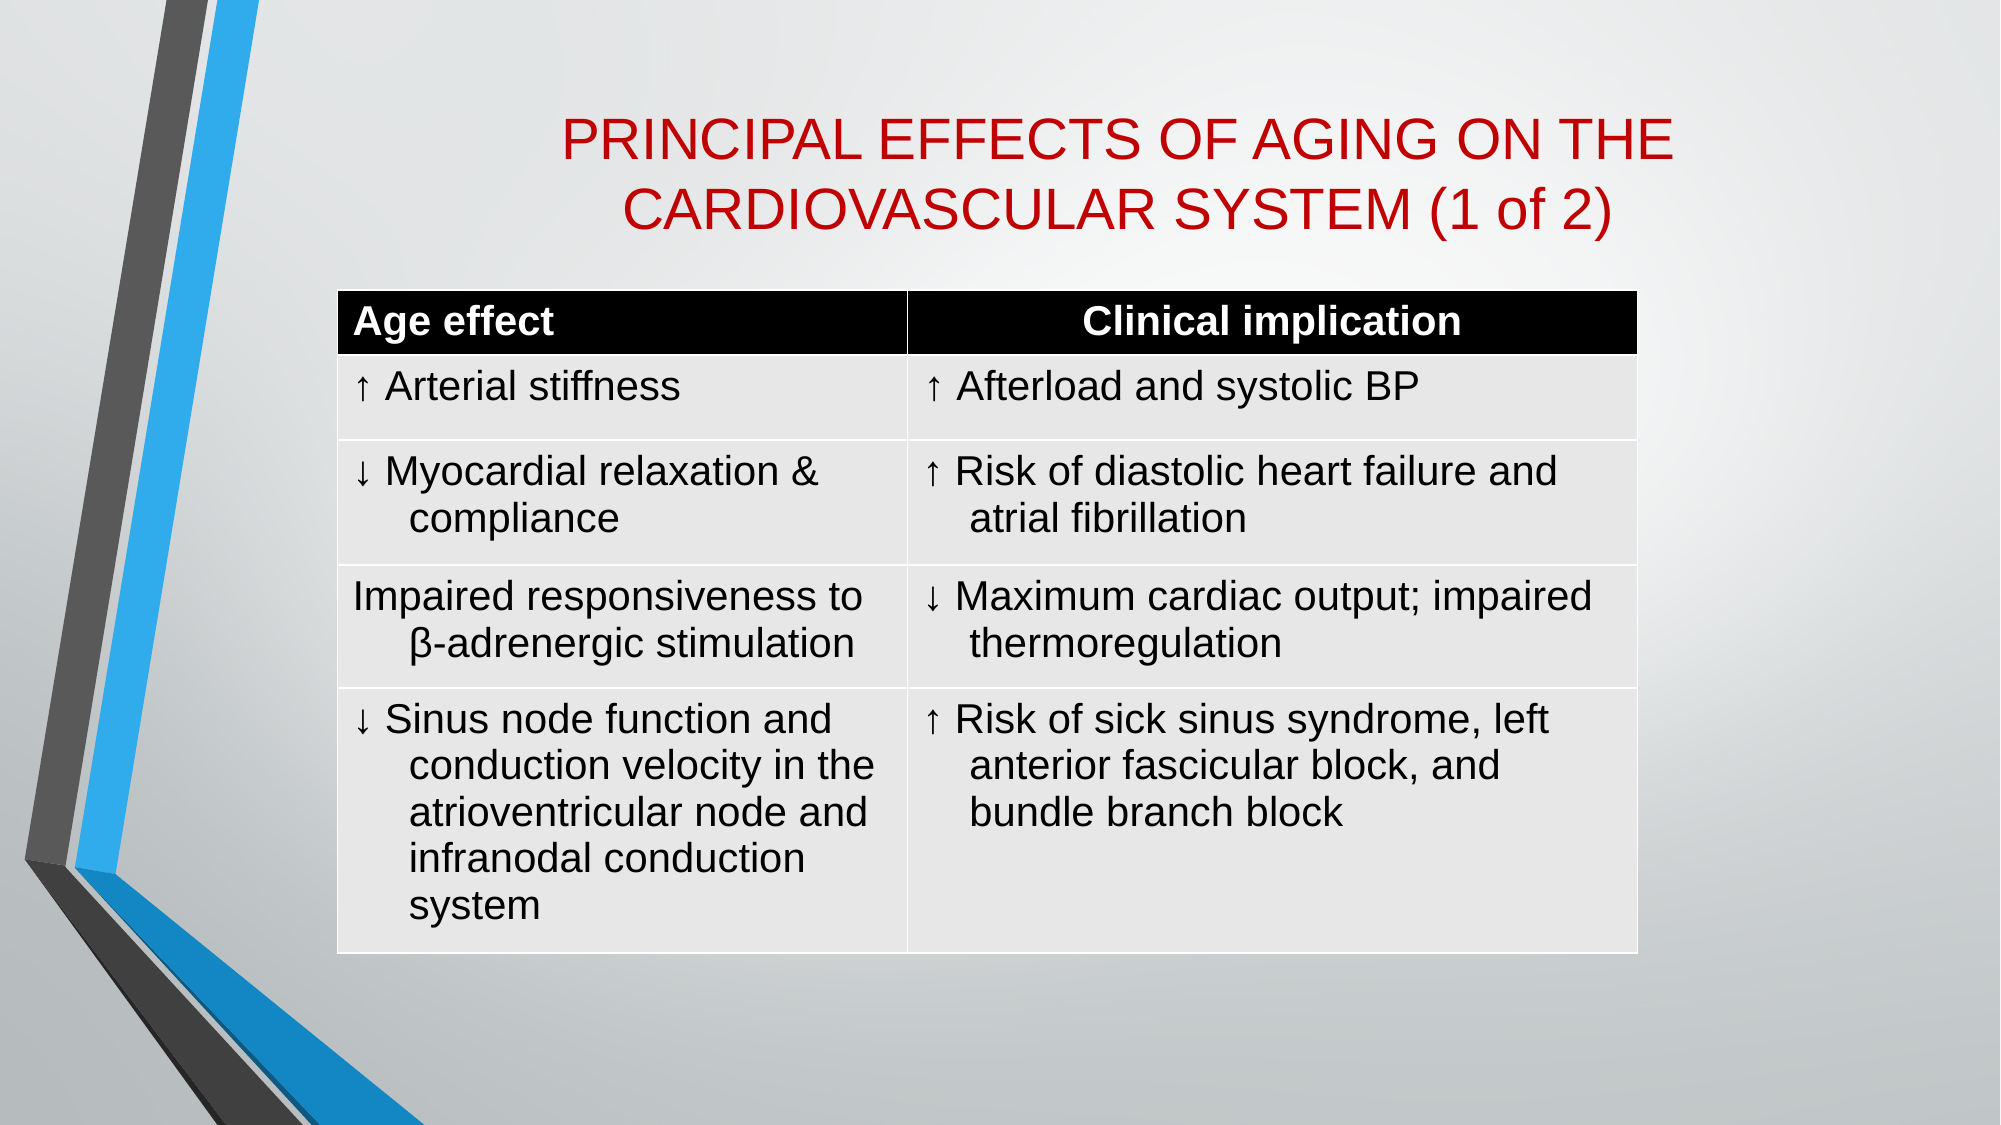

# PRINCIPAL EFFECTS OF AGING ON THE CARDIOVASCULAR SYSTEM (1 of 2)
| Age effect | Clinical implication |
| --- | --- |
| ↑ Arterial stiffness | ↑ Afterload and systolic BP |
| ↓ Myocardial relaxation & compliance | ↑ Risk of diastolic heart failure and atrial fibrillation |
| Impaired responsiveness to β-adrenergic stimulation | ↓ Maximum cardiac output; impaired thermoregulation |
| ↓ Sinus node function and conduction velocity in the atrioventricular node and infranodal conduction system | ↑ Risk of sick sinus syndrome, left anterior fascicular block, and bundle branch block |